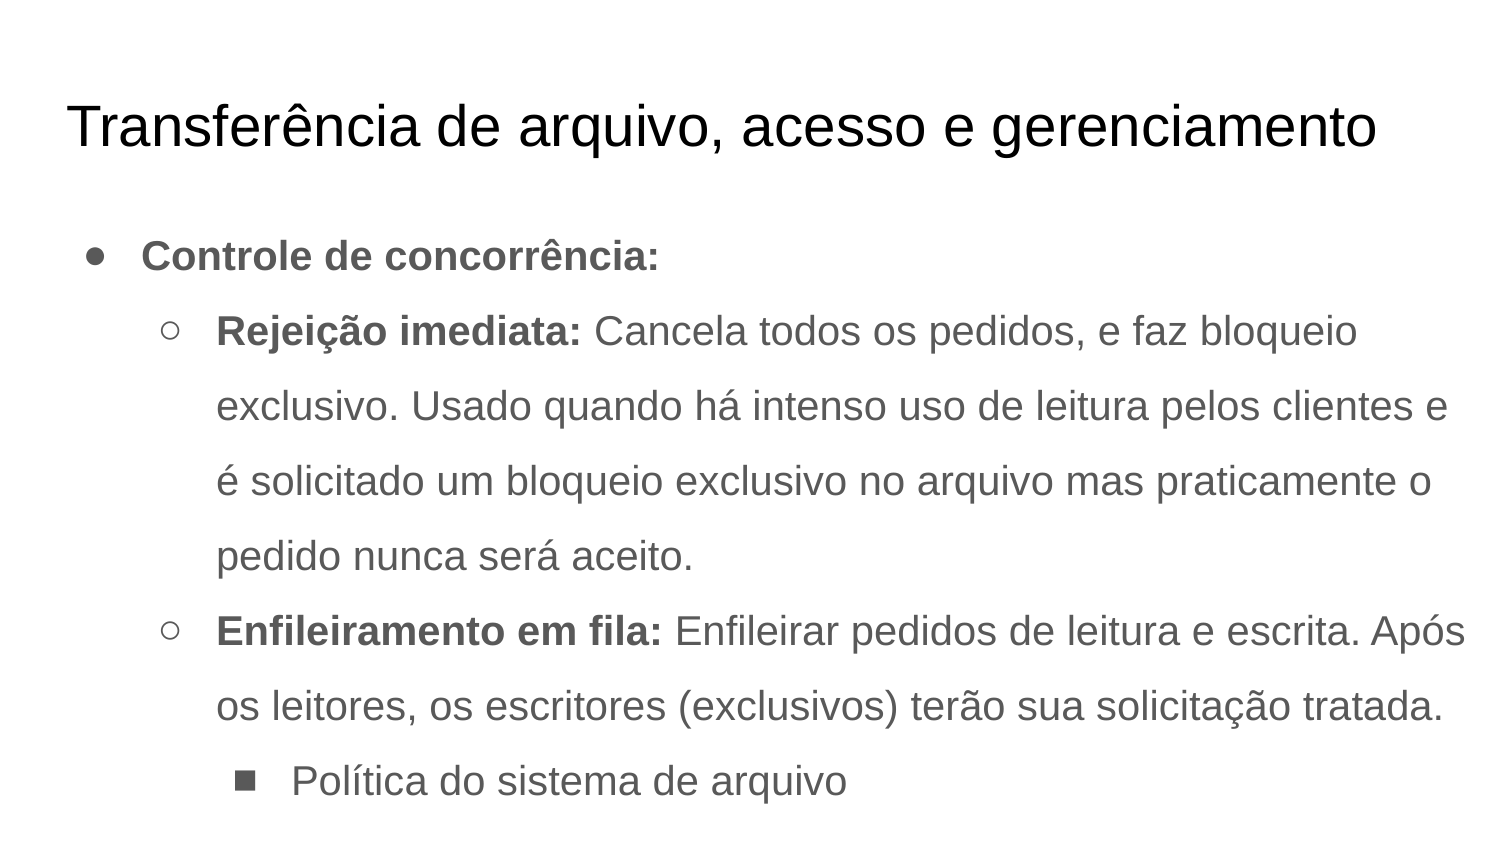

# Transferência de arquivo, acesso e gerenciamento
Controle de concorrência:
Rejeição imediata: Cancela todos os pedidos, e faz bloqueio exclusivo. Usado quando há intenso uso de leitura pelos clientes e é solicitado um bloqueio exclusivo no arquivo mas praticamente o pedido nunca será aceito.
Enfileiramento em fila: Enfileirar pedidos de leitura e escrita. Após os leitores, os escritores (exclusivos) terão sua solicitação tratada.
Política do sistema de arquivo